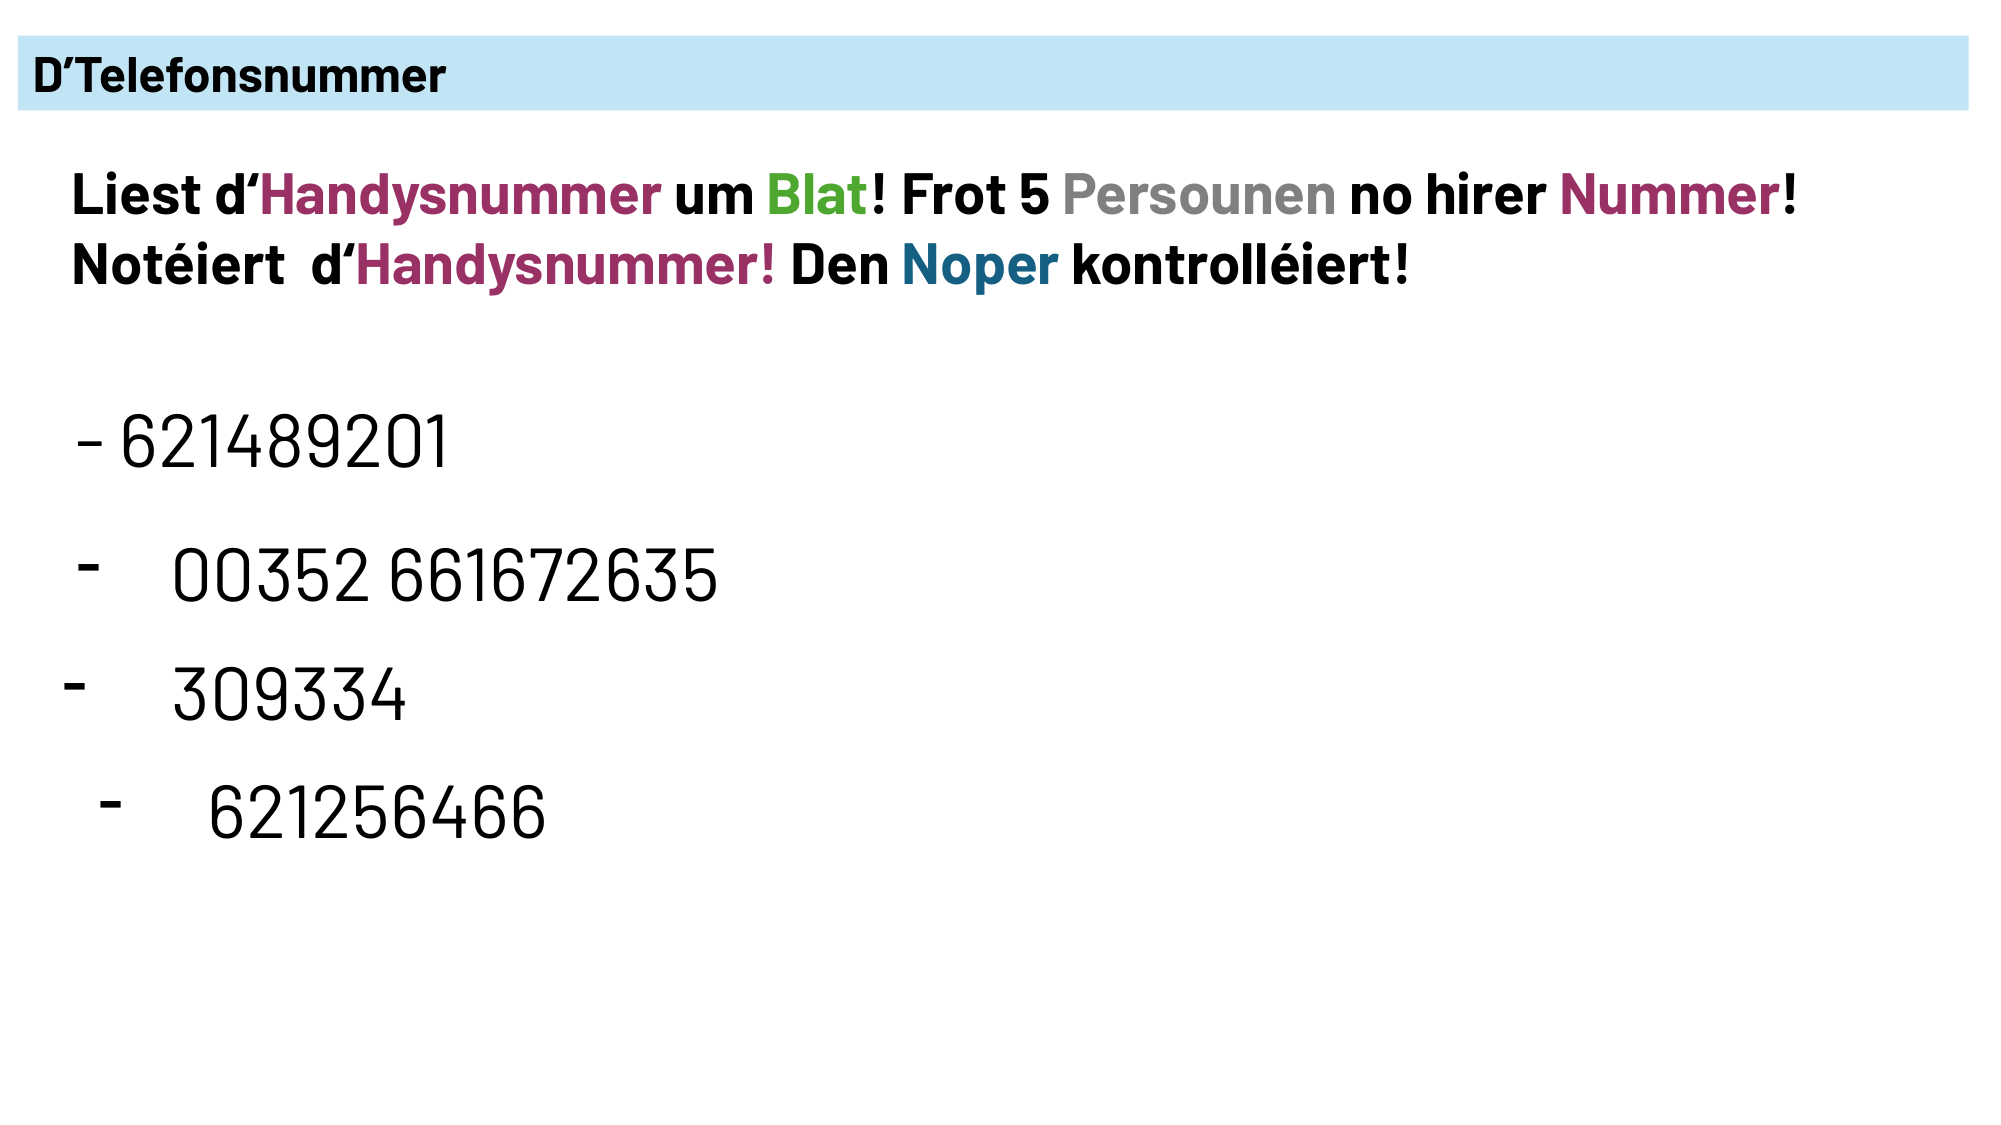

D’Telefonsnummer
Liest d‘Handysnummer um Blat! Frot 5 Persounen no hirer Nummer!
Notéiert  d‘Handysnummer! Den Noper kontrolléiert!
- 621489201
00352 661672635
 309334
 621256466